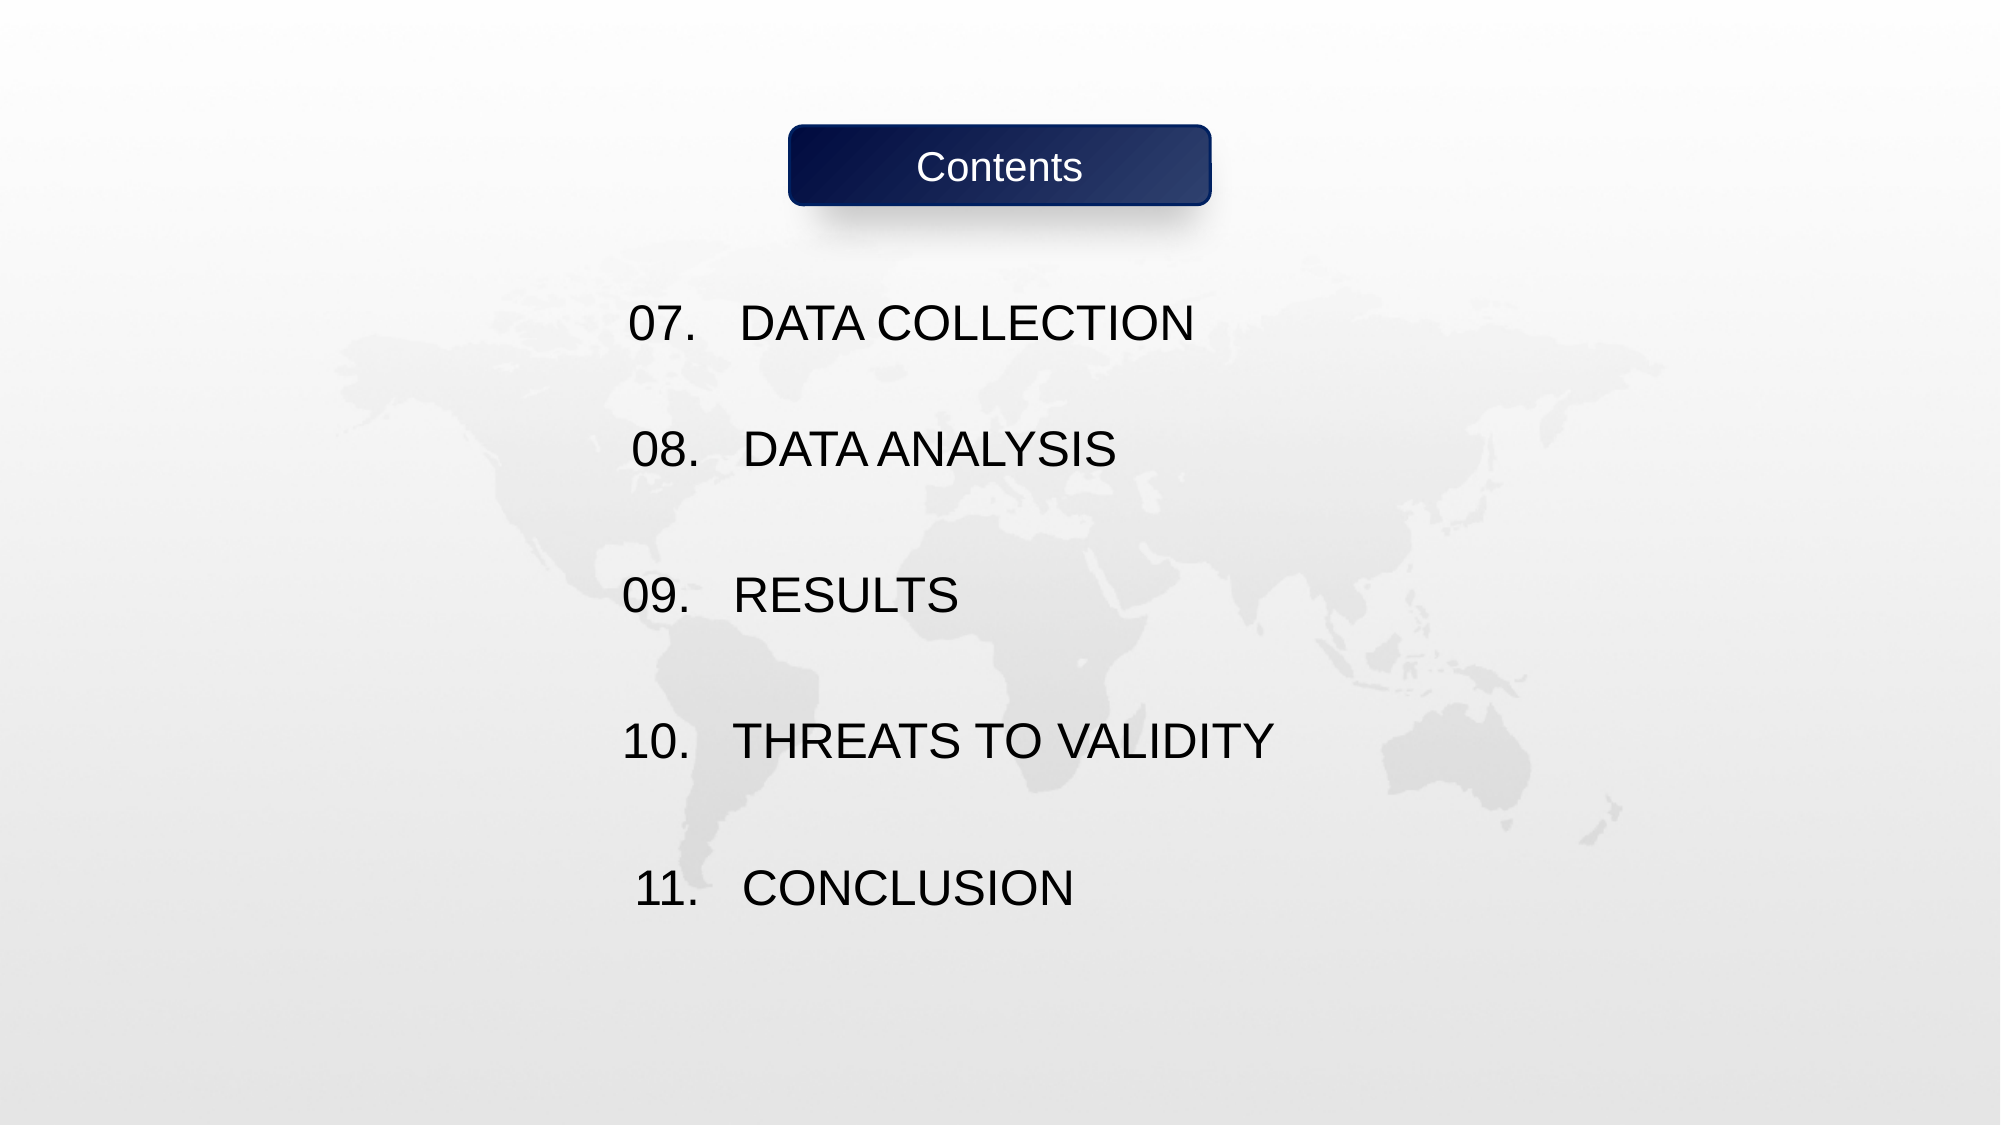

Contents
07.   DATA COLLECTION
08.   DATA ANALYSIS
09.   RESULTS
10.   THREATS TO VALIDITY
11.   CONCLUSION